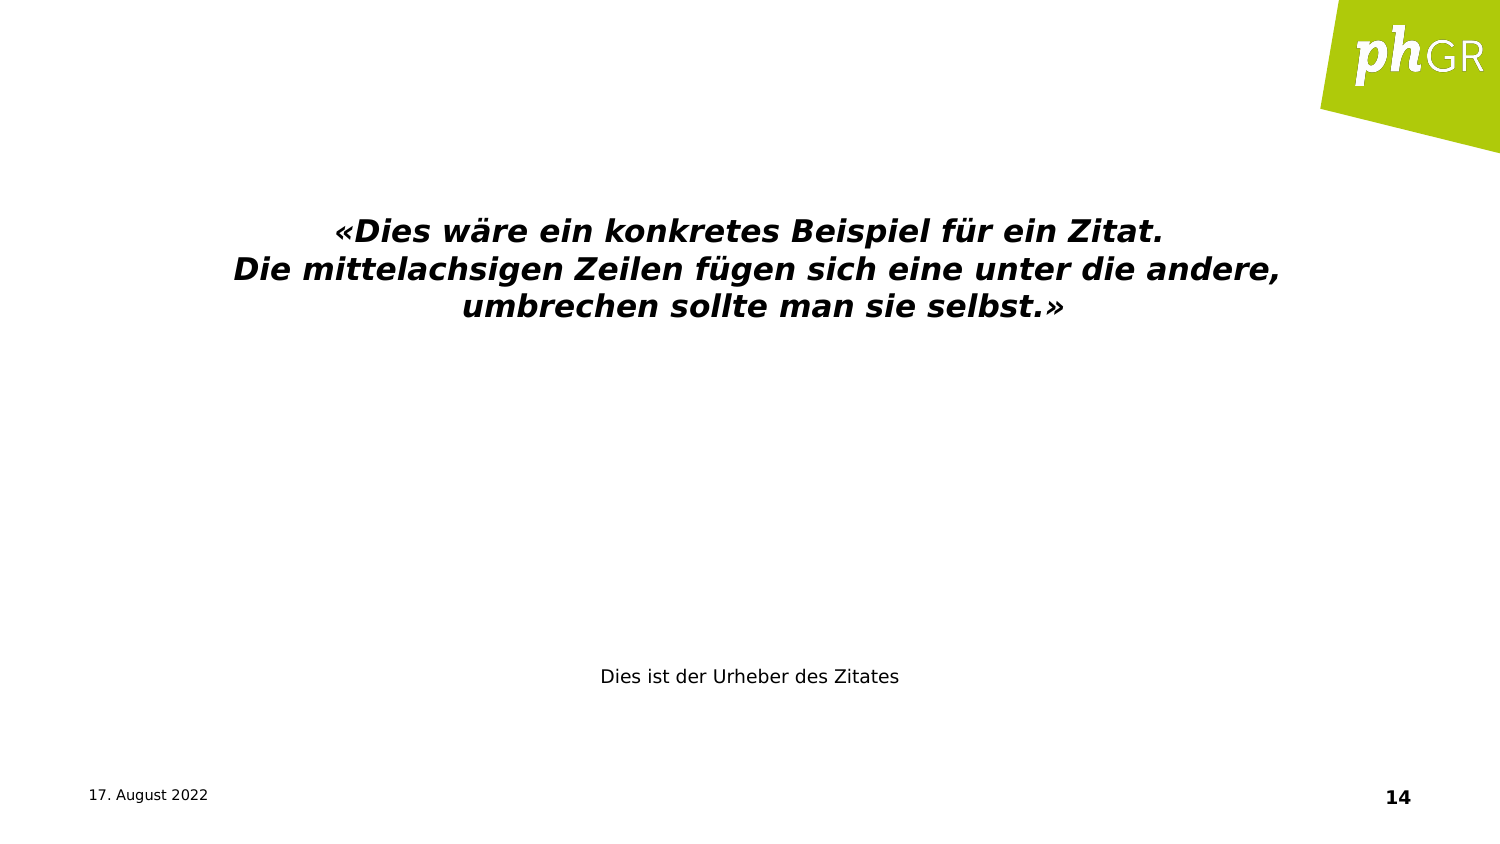

«Dies wäre ein konkretes Beispiel für ein Zitat.
Die mittelachsigen Zeilen fügen sich eine unter die andere,
umbrechen sollte man sie selbst.»
Dies ist der Urheber des Zitates
17. August 2022
14